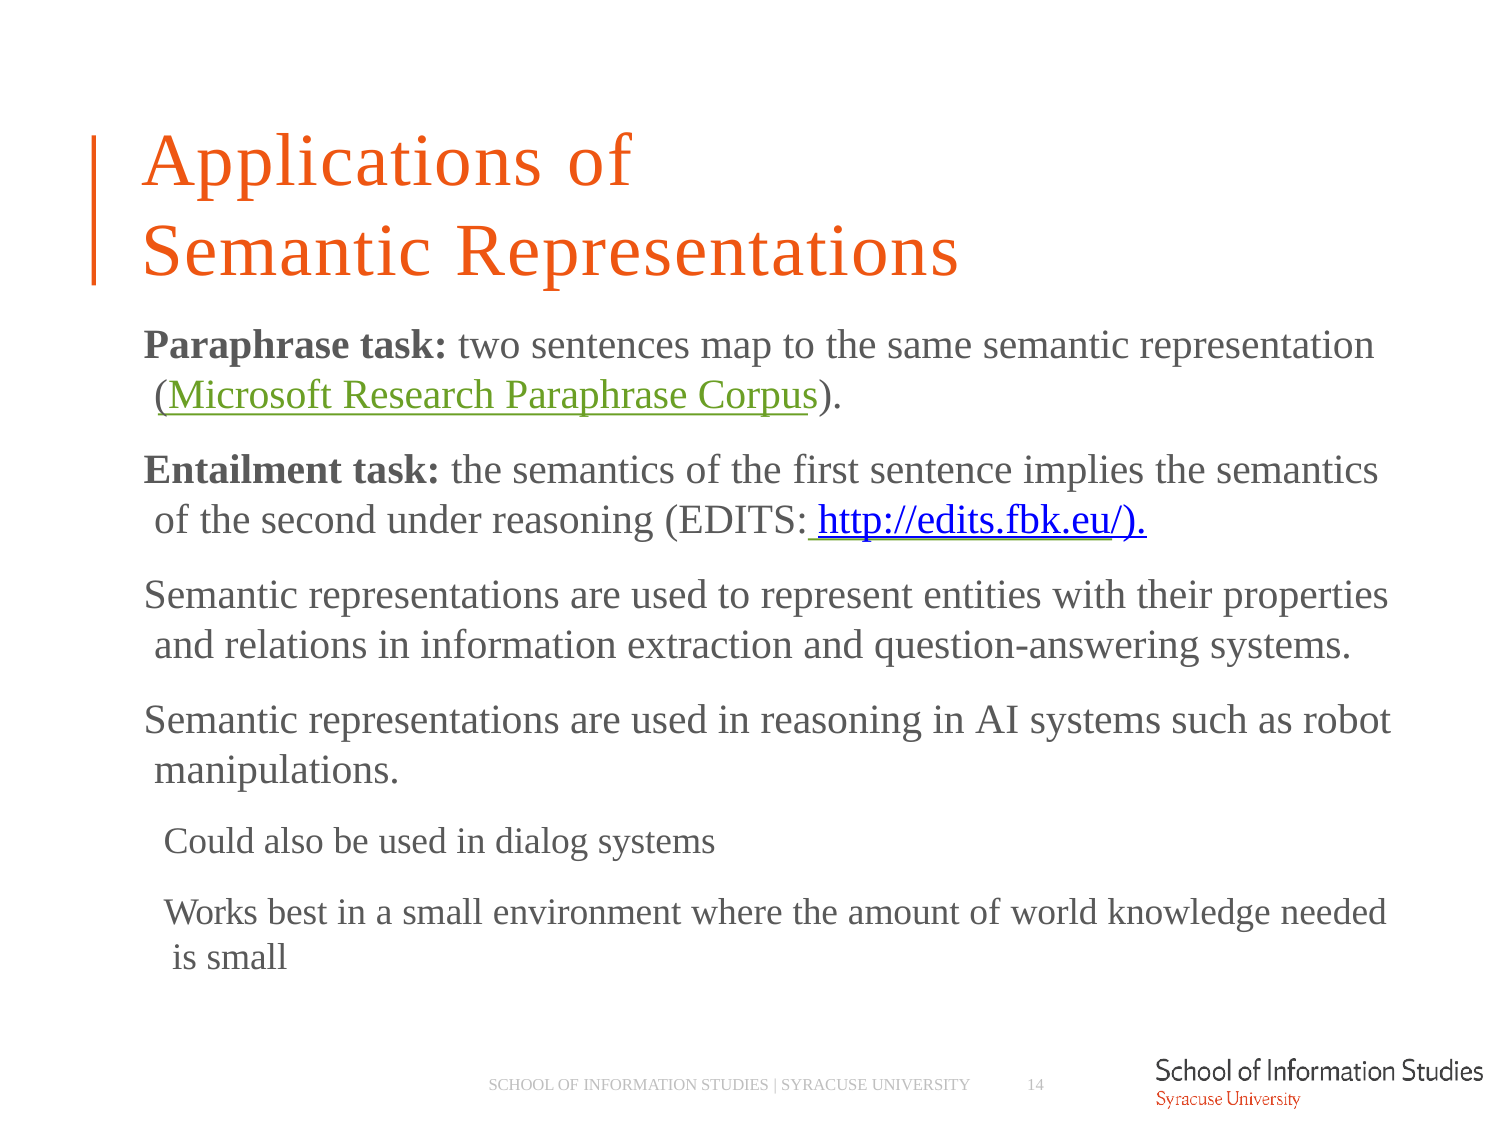

# Applications of
Semantic Representations
Paraphrase task: two sentences map to the same semantic representation  (Microsoft Research Paraphrase Corpus).
Entailment task: the semantics of the first sentence implies the semantics  of the second under reasoning (EDITS: http://edits.fbk.eu/).
Semantic representations are used to represent entities with their properties  and relations in information extraction and question-answering systems.
Semantic representations are used in reasoning in AI systems such as robot  manipulations.
­ Could also be used in dialog systems
­ Works best in a small environment where the amount of world knowledge needed  is small

SCHOOL OF INFORMATION STUDIES | SYRACUSE UNIVERSITY
14